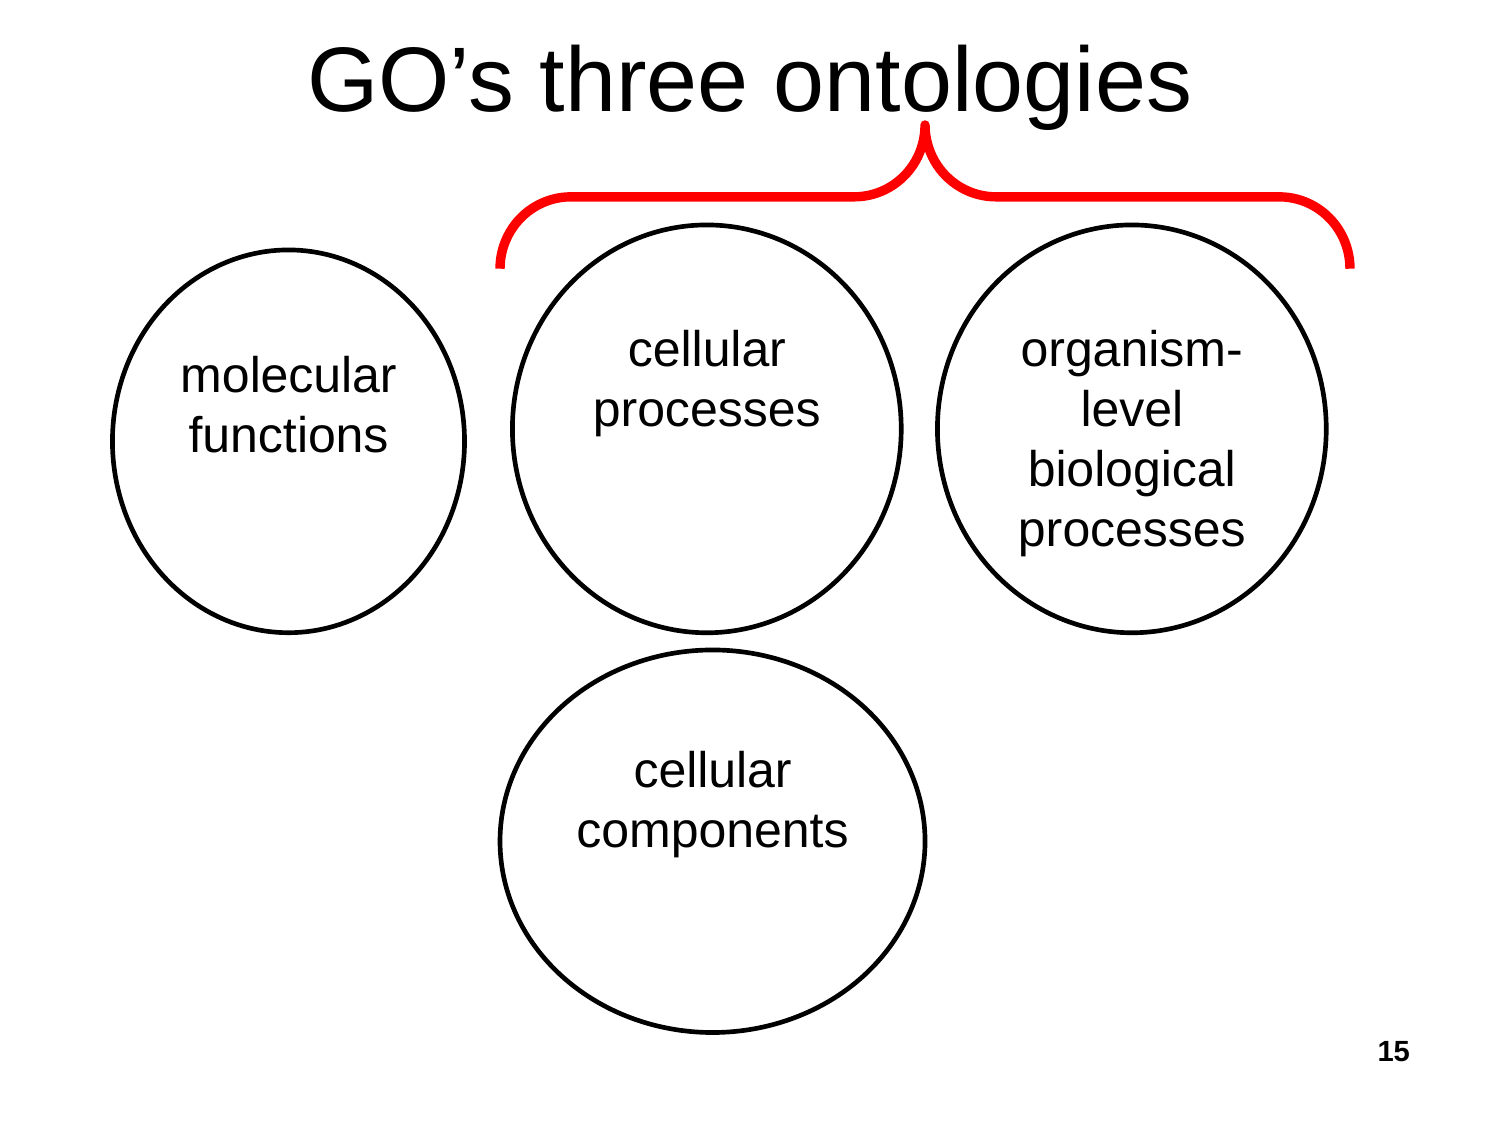

# GO’s three ontologies

cellular
processes

organism-level
biological processes

molecular functions

cellular components

15